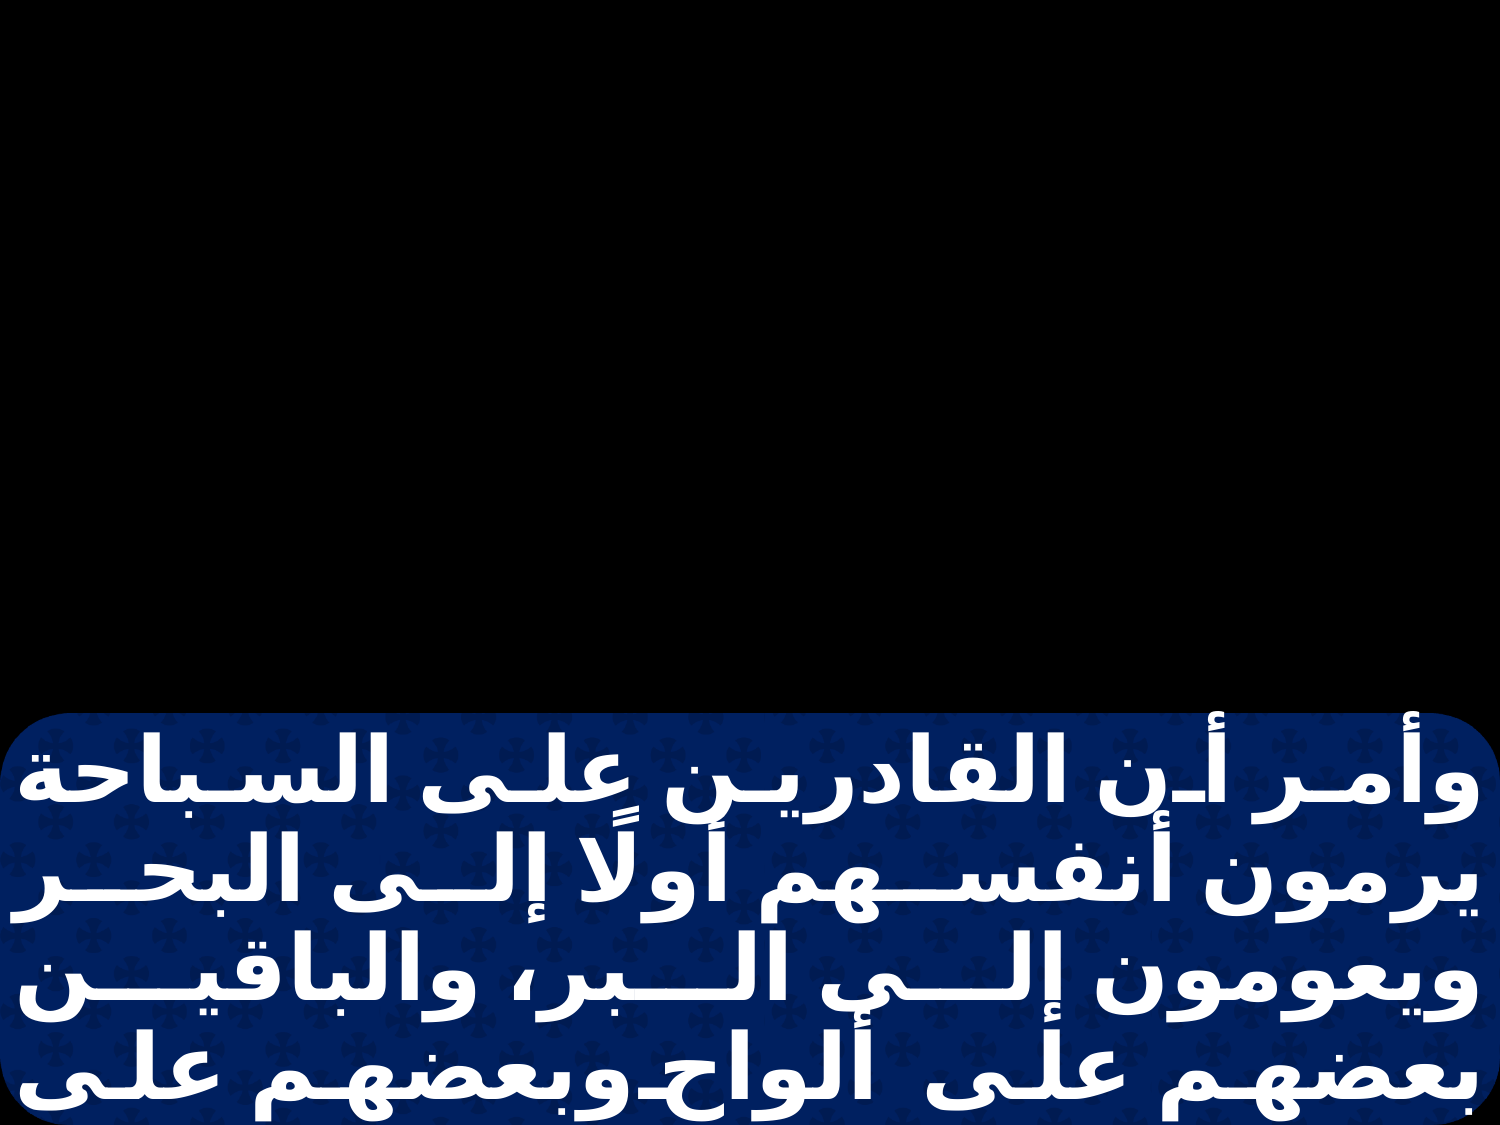

وأمر أن القادرين على السباحة يرمون أنفسهم أولًا إلى البحر ويعومون إلى البر، والباقين بعضهم على ألواحٍ وبعضهم على قطع من السفينة. وبهذه الواسطة كانت نجاتنا جميعًا إلى البر. ولما نجونا